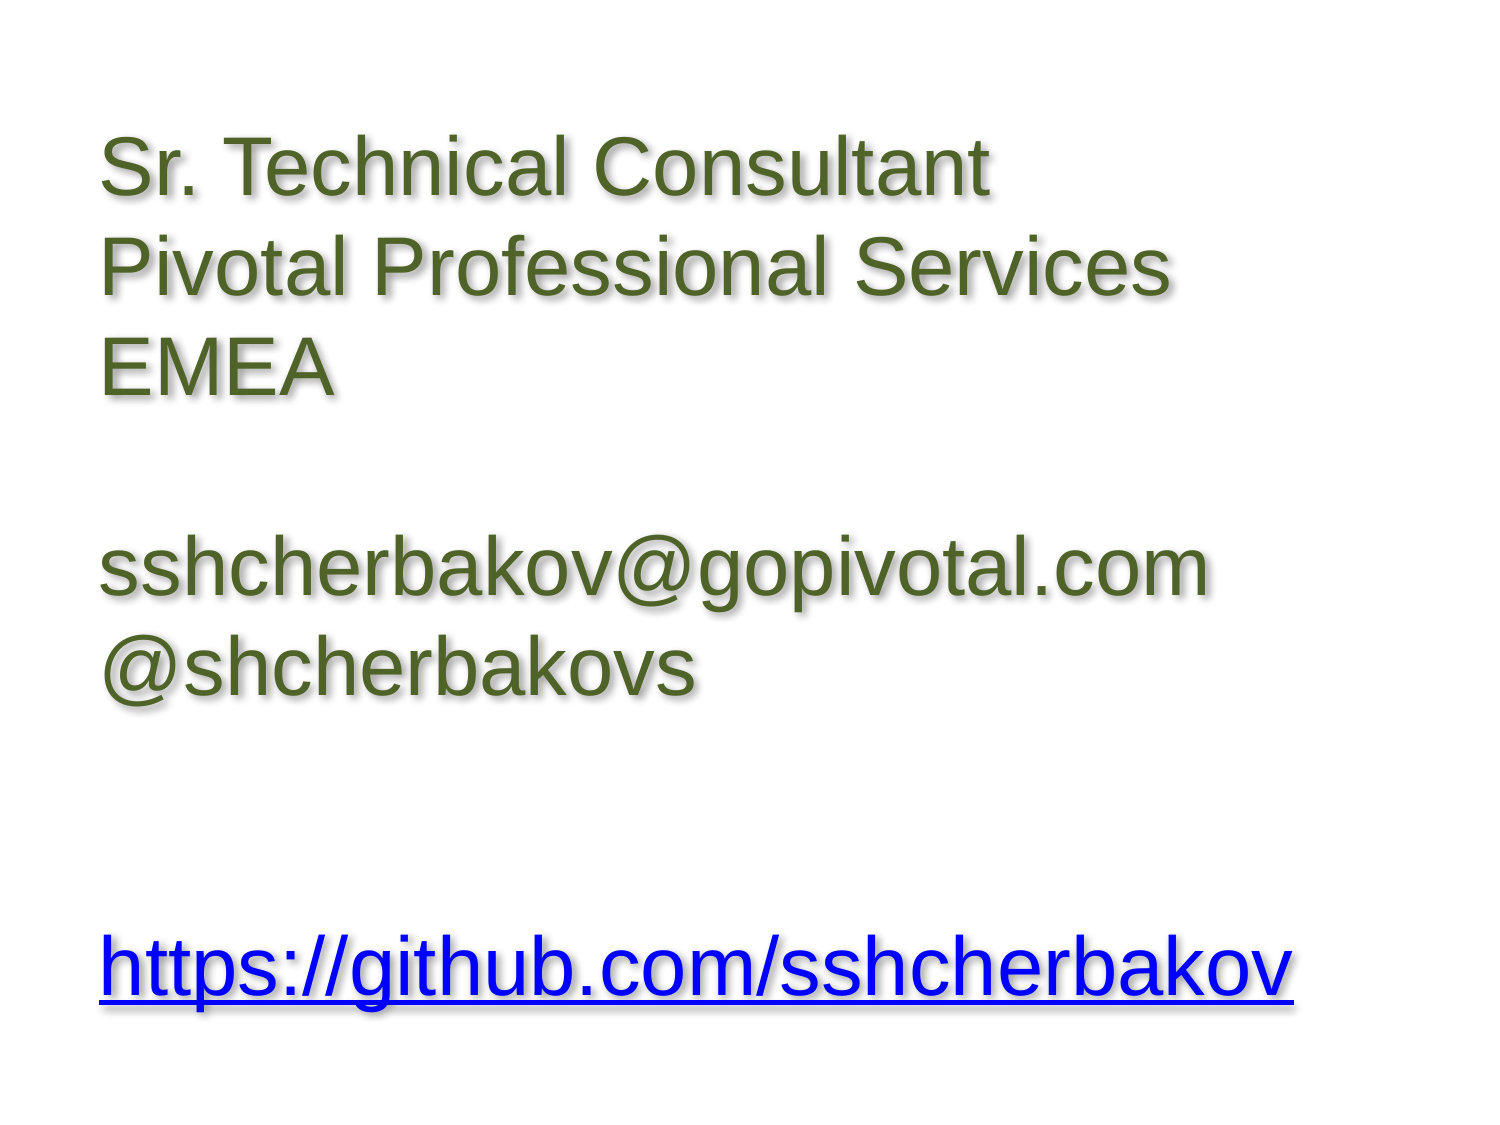

Sr. Technical Consultant
Pivotal Professional Services EMEA

sshcherbakov@gopivotal.com
@shcherbakovs

https://github.com/sshcherbakov